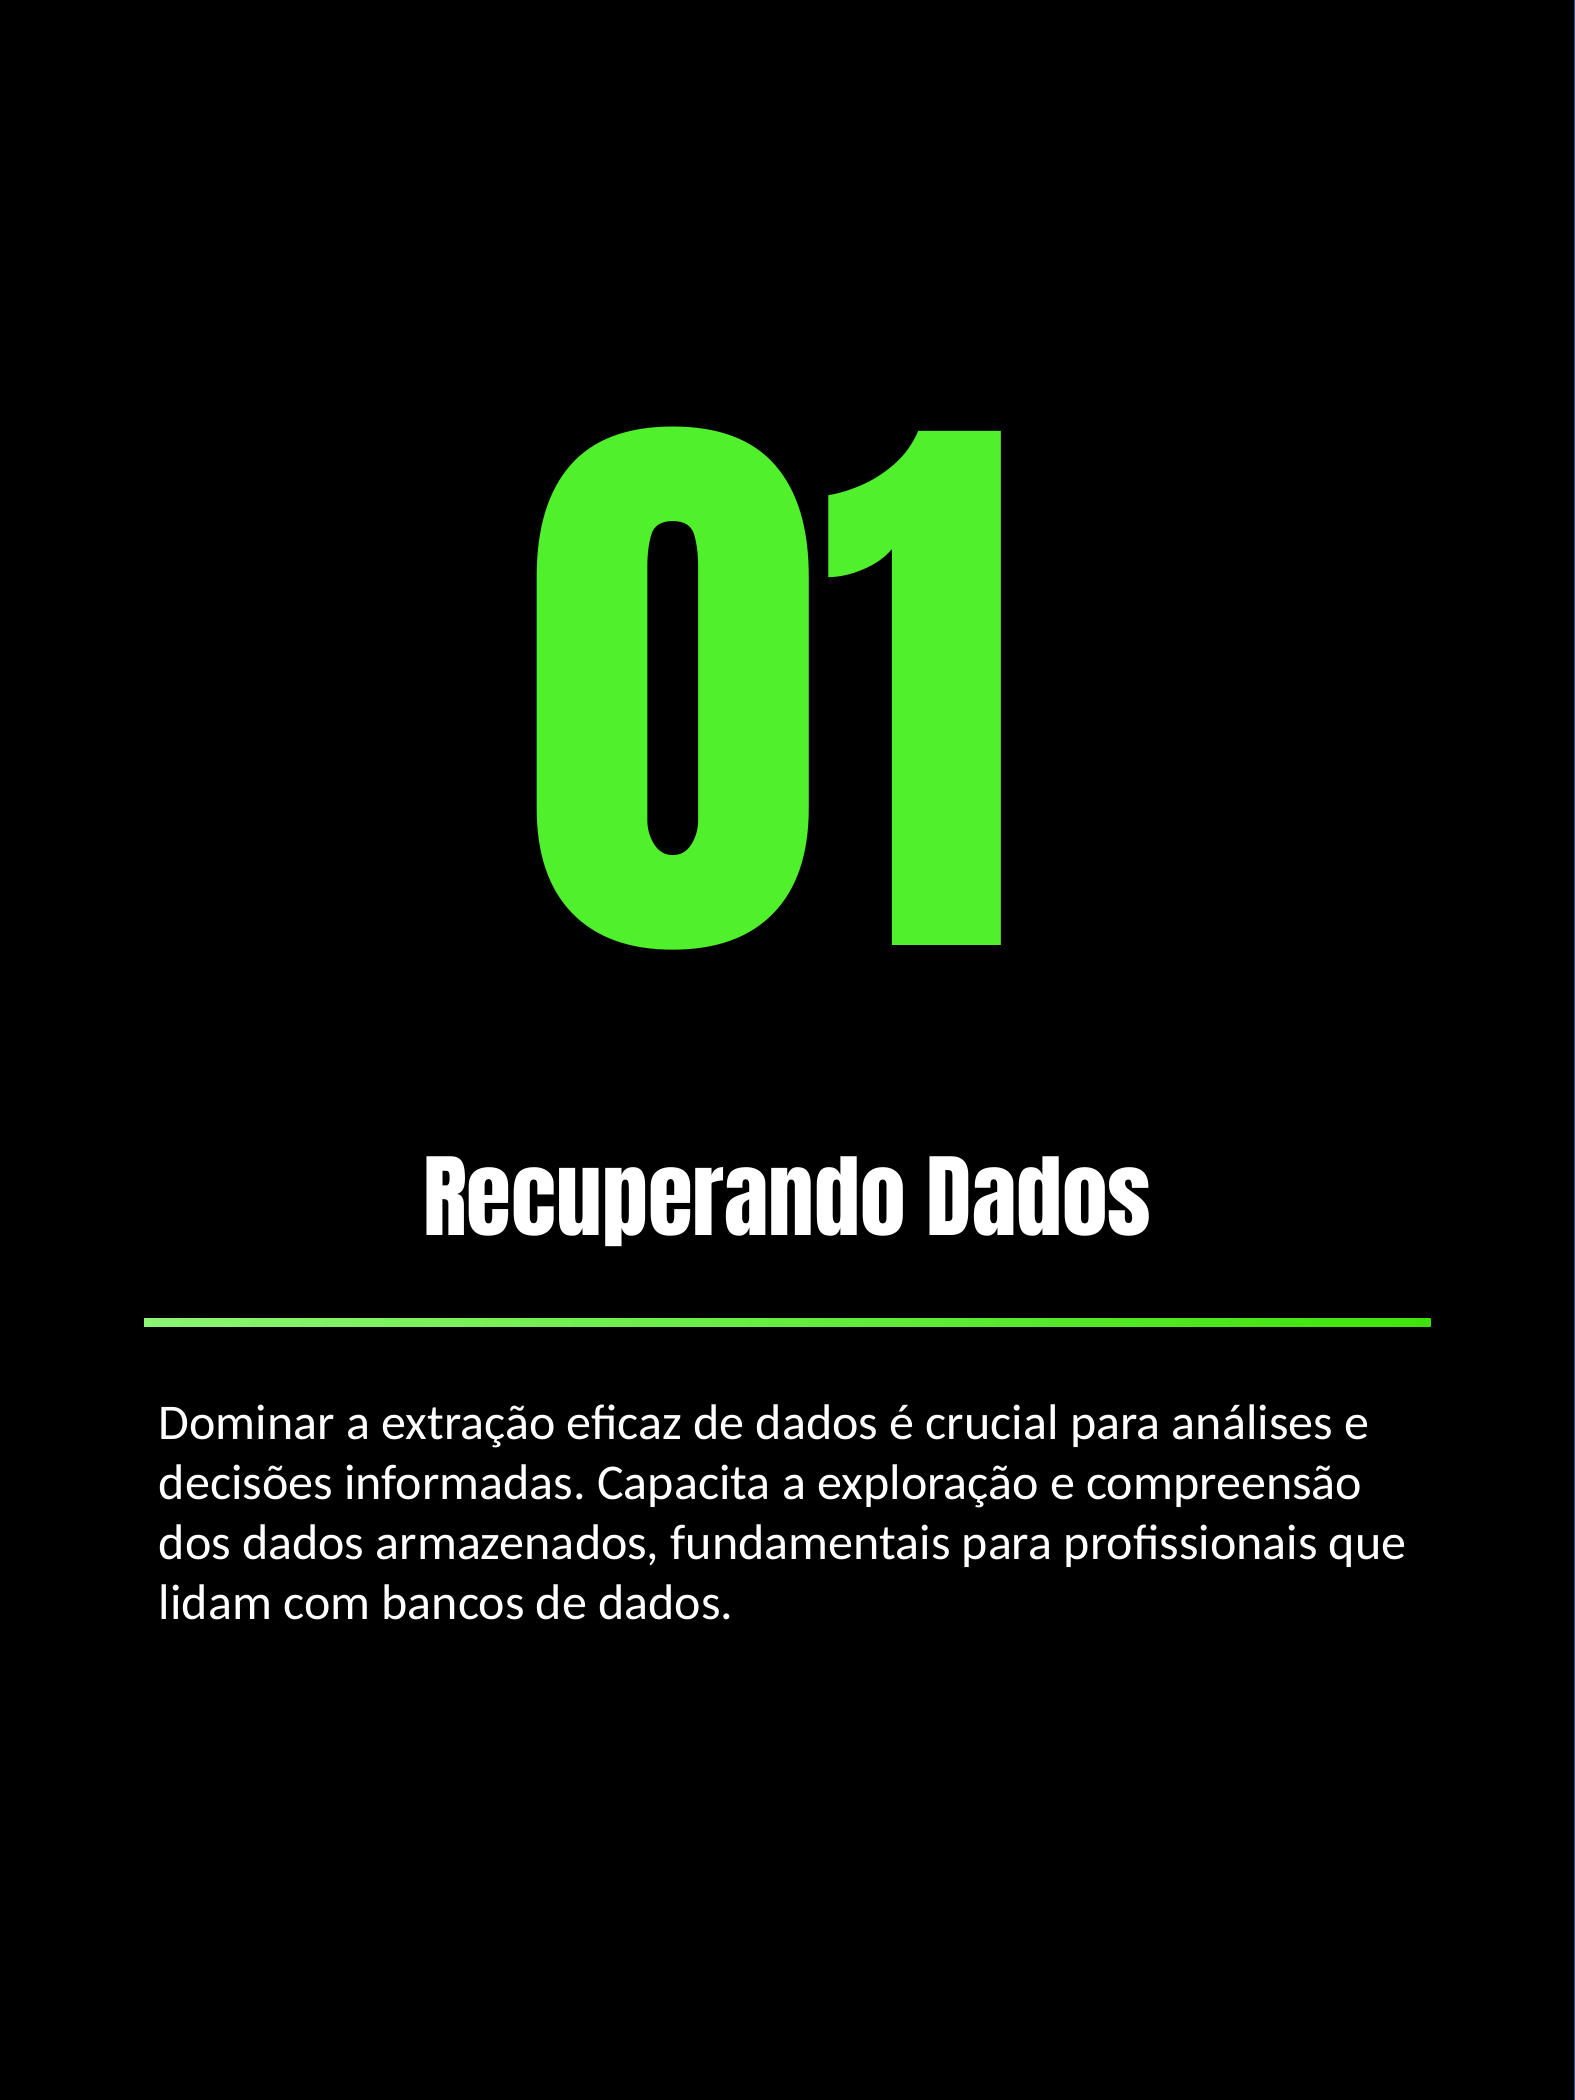

01
Recuperando Dados

Dominar a extração eficaz de dados é crucial para análises e decisões informadas. Capacita a exploração e compreensão dos dados armazenados, fundamentais para profissionais que lidam com bancos de dados.
FUNÇÕES BASICAS SQL - ALIELSON FERREIRA
3